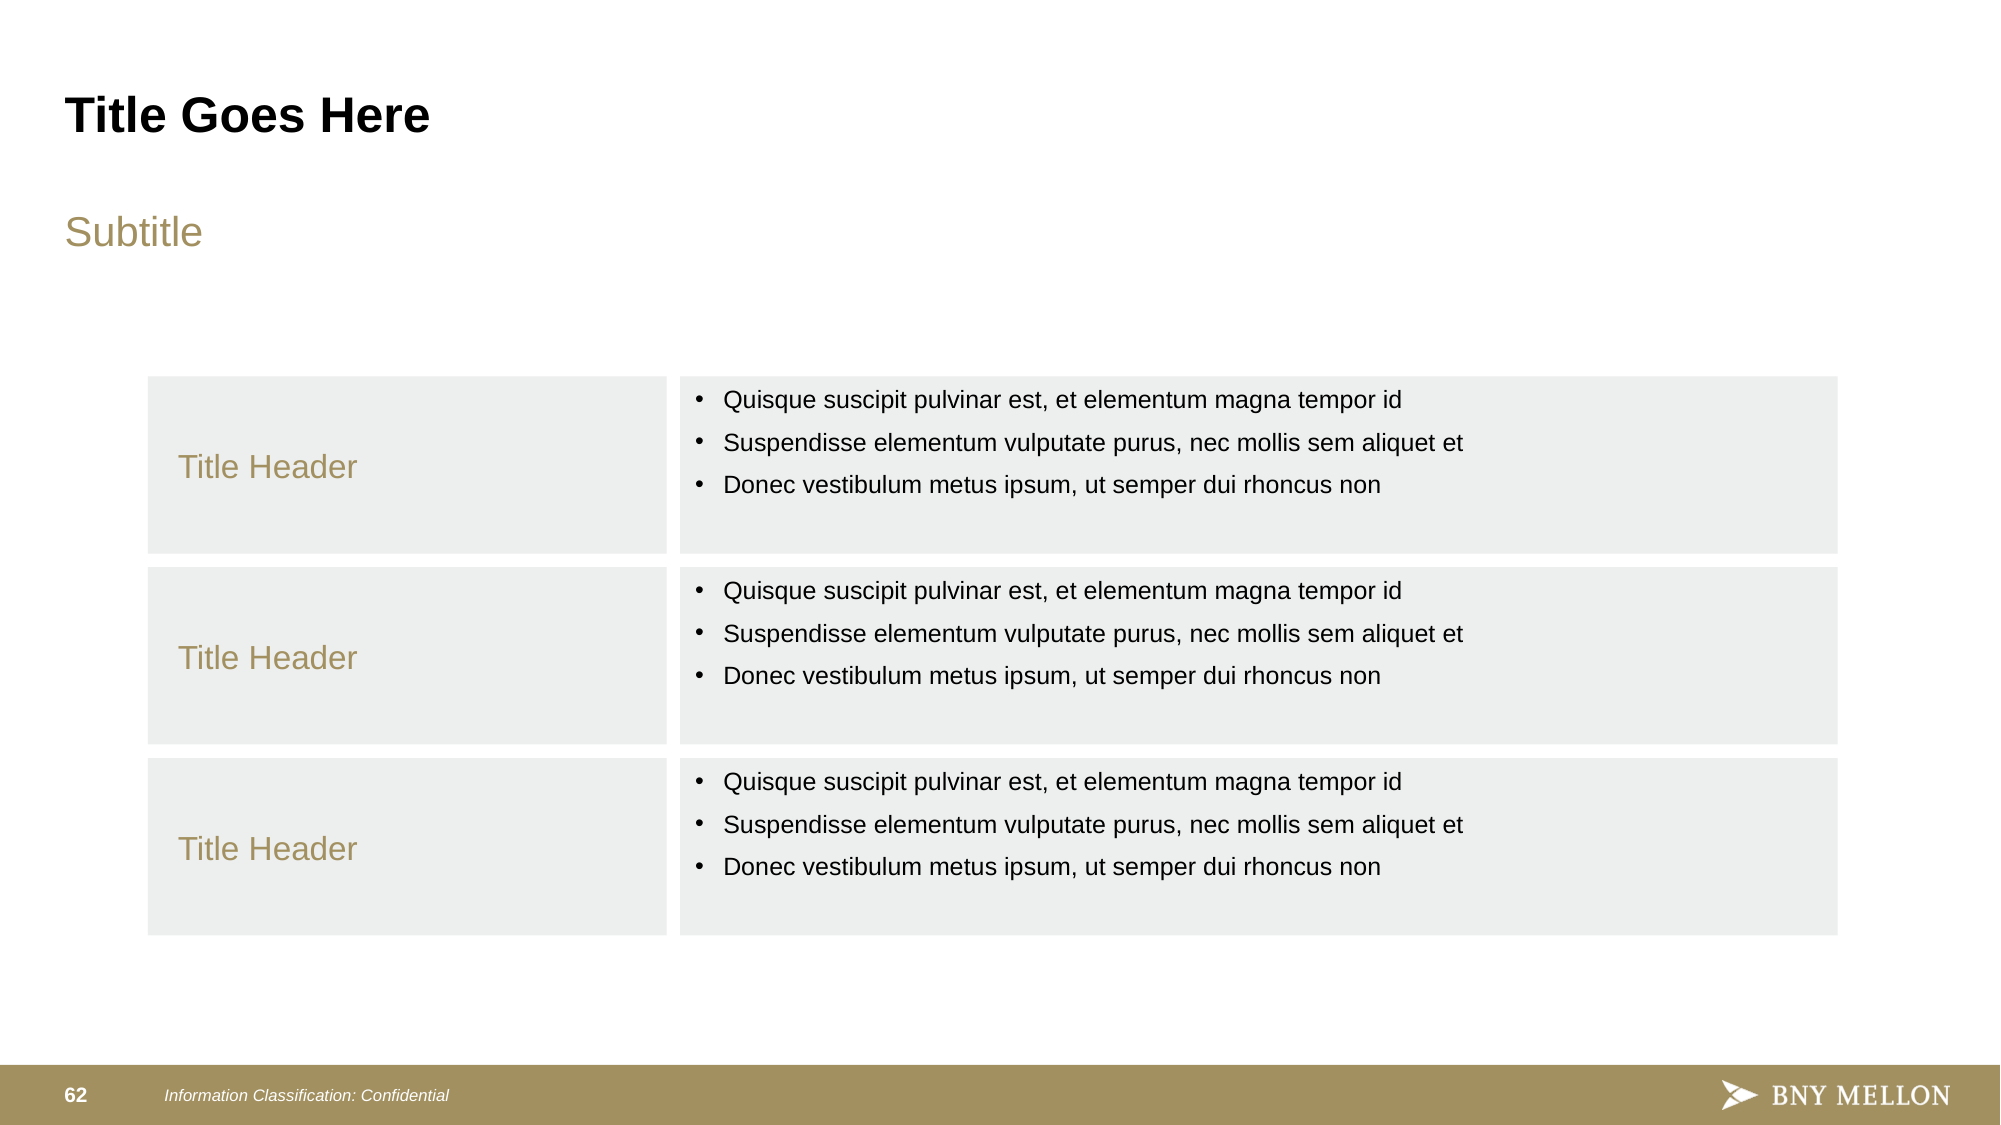

# Title Goes Here
Subtitle
Title Header
Quisque suscipit pulvinar est, et elementum magna tempor id
Suspendisse elementum vulputate purus, nec mollis sem aliquet et
Donec vestibulum metus ipsum, ut semper dui rhoncus non
Title Header
Quisque suscipit pulvinar est, et elementum magna tempor id
Suspendisse elementum vulputate purus, nec mollis sem aliquet et
Donec vestibulum metus ipsum, ut semper dui rhoncus non

Title Header
Quisque suscipit pulvinar est, et elementum magna tempor id
Suspendisse elementum vulputate purus, nec mollis sem aliquet et
Donec vestibulum metus ipsum, ut semper dui rhoncus non